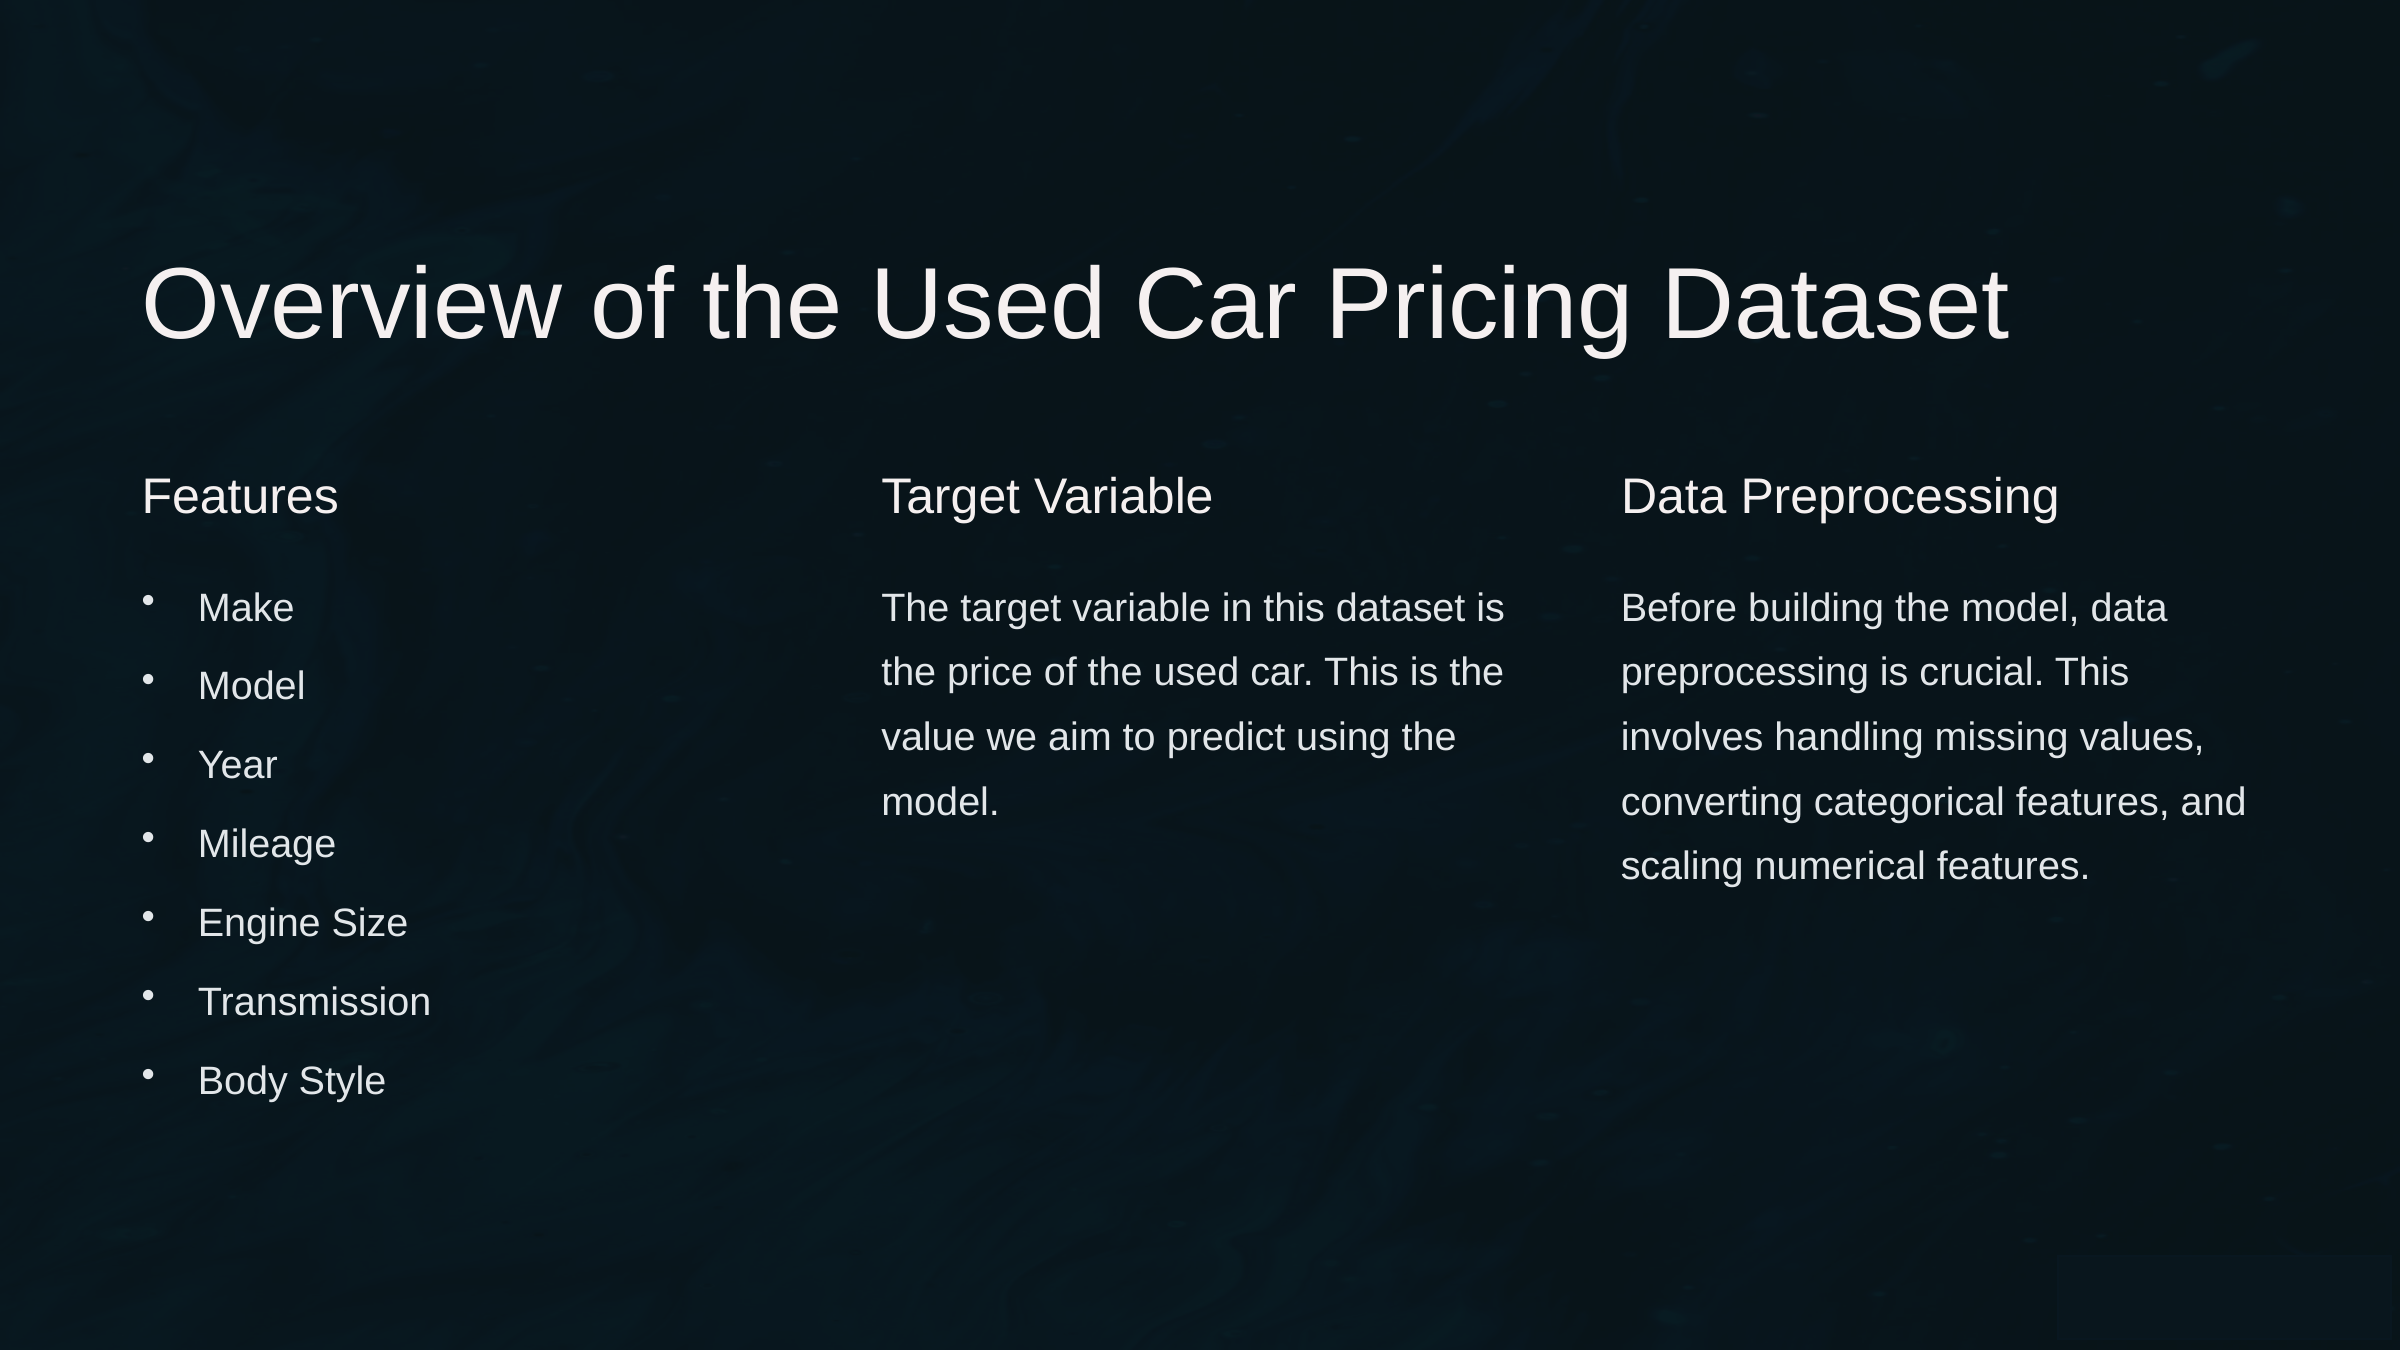

Overview of the Used Car Pricing Dataset
Features
Target Variable
Data Preprocessing
Make
The target variable in this dataset is the price of the used car. This is the value we aim to predict using the model.
Before building the model, data preprocessing is crucial. This involves handling missing values, converting categorical features, and scaling numerical features.
Model
Year
Mileage
Engine Size
Transmission
Body Style